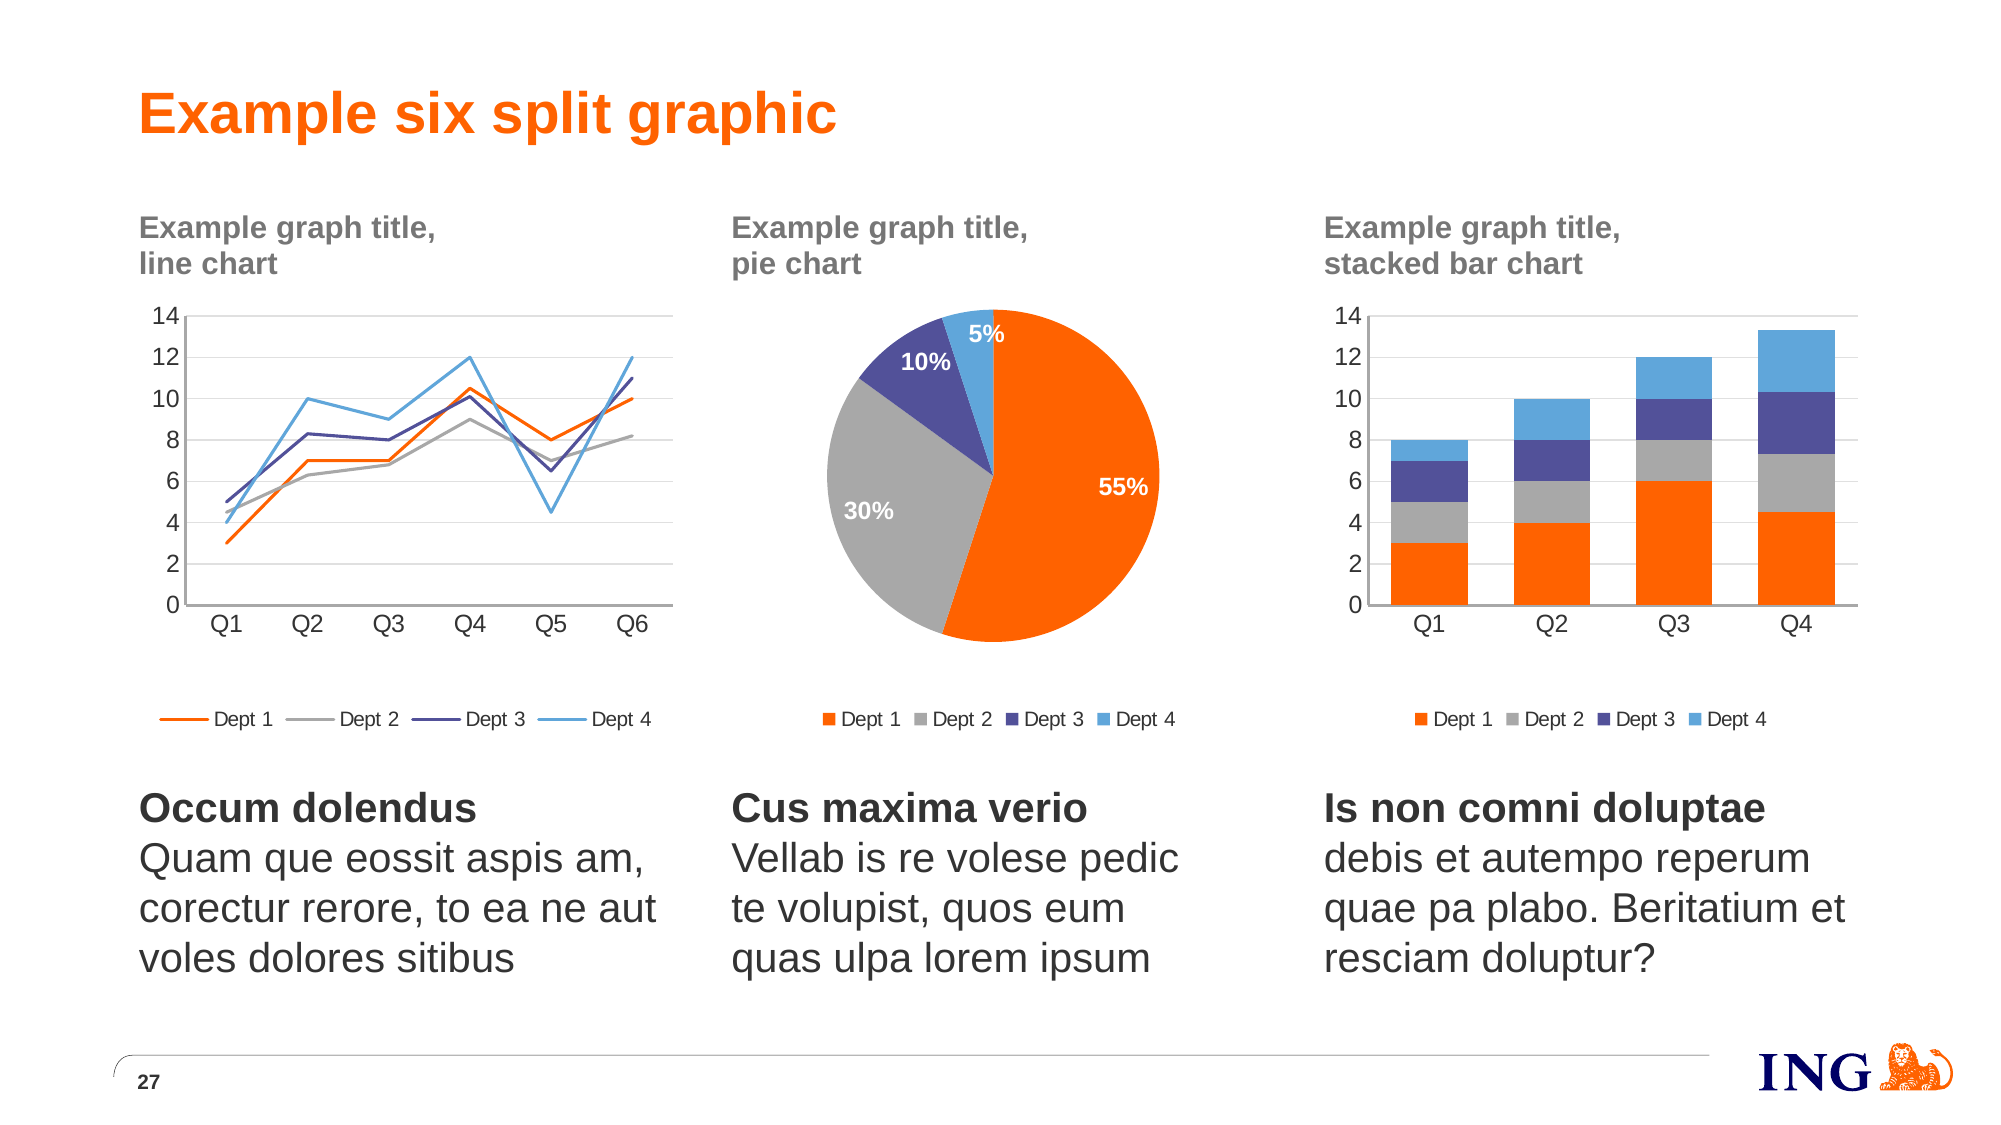

# Example six split graphic
Example graph title,
line chart
Example graph title,
pie chart
Example graph title,
stacked bar chart

### Chart

| Category | Dept 1 | Dept 2 | Dept 3 | Dept 4 |
|---|---|---|---|---|
| Q1 | 3.0 | 4.5 | 5.0 | 4.0 |
| Q2 | 7.0 | 6.3 | 8.3 | 10.0 |
| Q3 | 7.0 | 6.8 | 8.0 | 9.0 |
| Q4 | 10.5 | 9.0 | 10.1 | 12.0 |
| Q5 | 8.0 | 7.0 | 6.5 | 4.5 |
| Q6 | 10.0 | 8.2 | 11.0 | 12.0 |

### Chart

| Category | Sales |
|---|---|
| Dept 1 | 0.55 |
| Dept 2 | 0.3 |
| Dept 3 | 0.1 |
| Dept 4 | 0.05 |

### Chart

| Category | Dept 1 | Dept 2 | Dept 3 | Dept 4 |
|---|---|---|---|---|
| Q1 | 3.0 | 2.0 | 2.0 | 1.0 |
| Q2 | 4.0 | 2.0 | 2.0 | 2.0 |
| Q3 | 6.0 | 2.0 | 2.0 | 2.0 |
| Q4 | 4.5 | 2.8 | 3.0 | 3.0 |
Occum dolendus
Quam que eossit aspis am, corectur rerore, to ea ne aut voles dolores sitibus
Cus maxima verio
Vellab is re volese pedic
te volupist, quos eum
quas ulpa lorem ipsum
Is non comni doluptae
debis et autempo reperum
quae pa plabo. Beritatium et resciam doluptur?
27